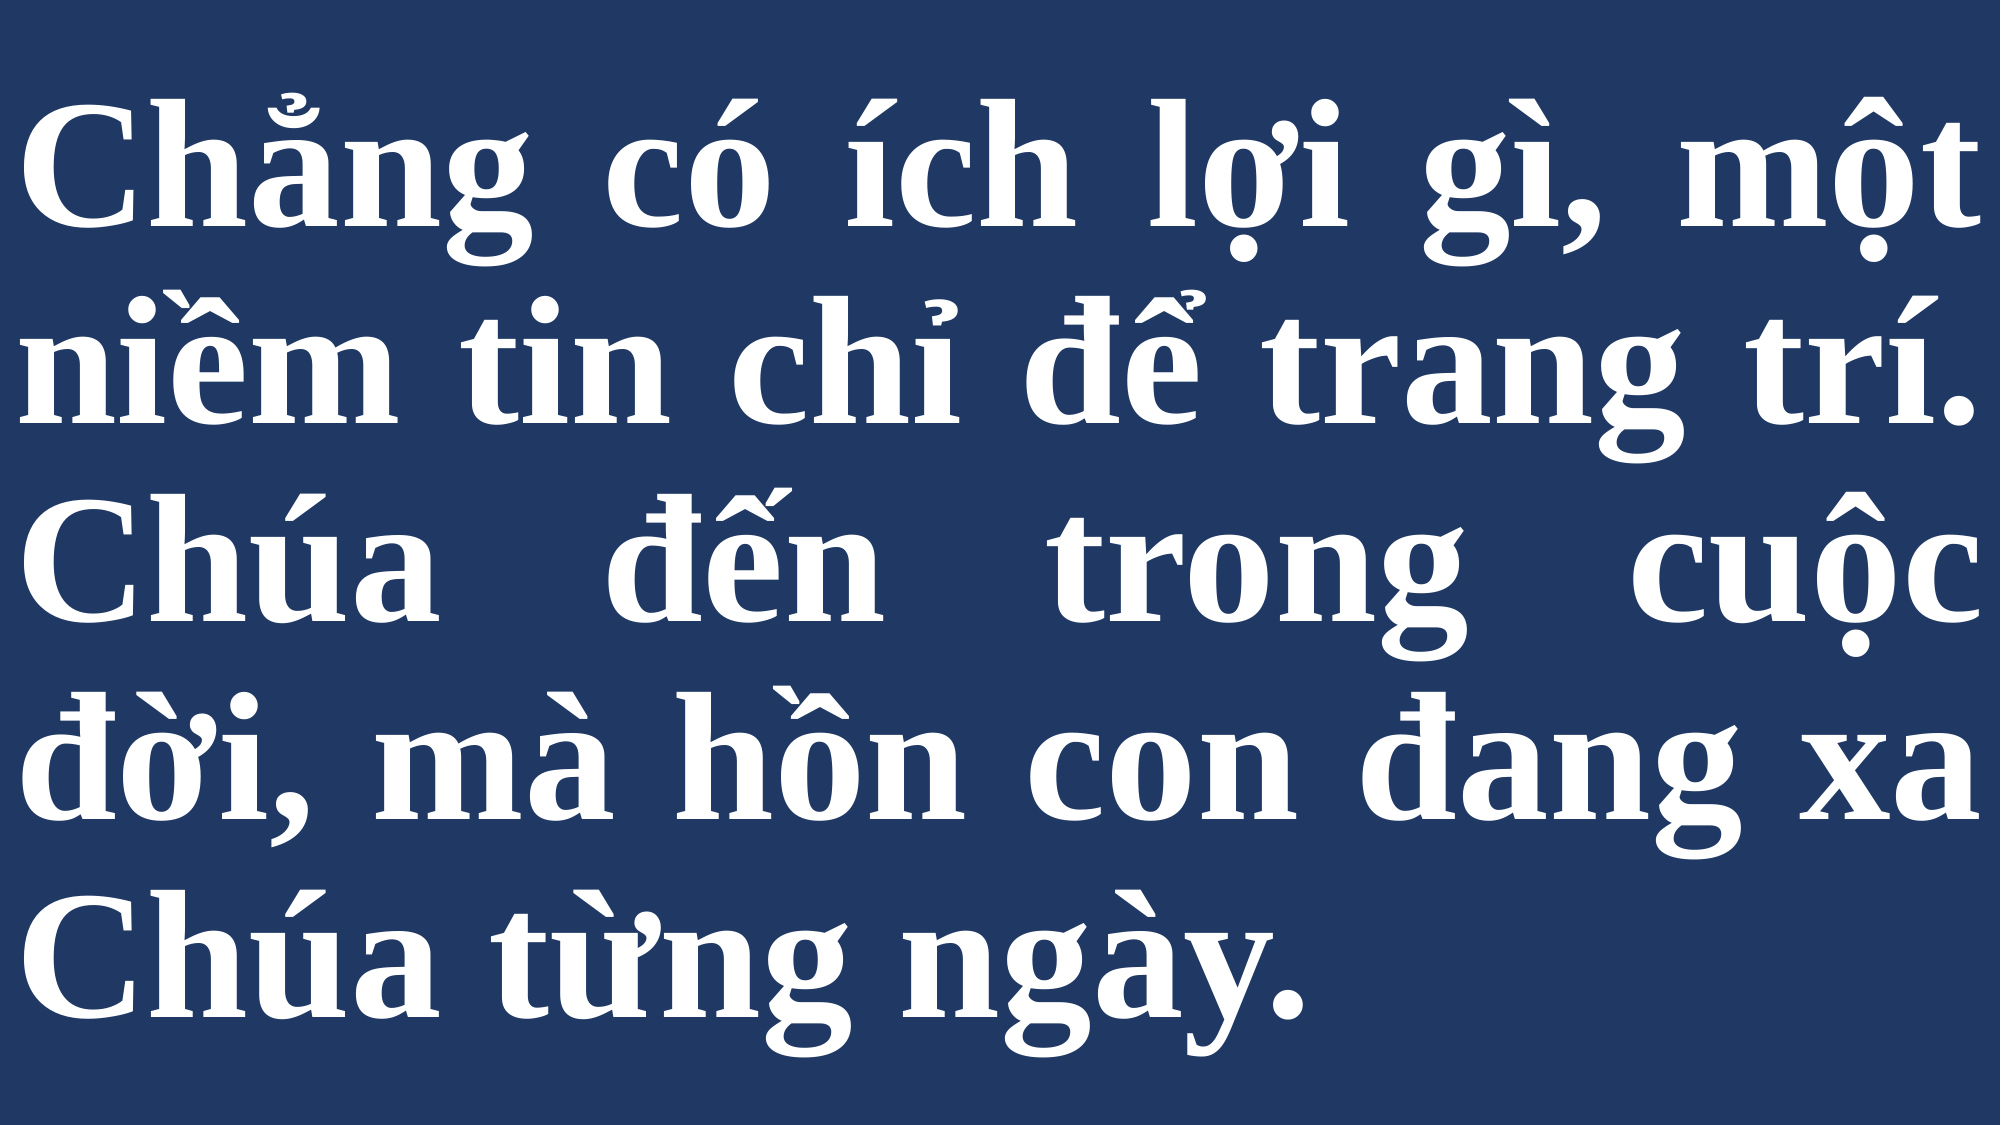

# Chẳng có ích lợi gì, một niềm tin chỉ để trang trí. Chúa đến trong cuộc đời, mà hồn con đang xa Chúa từng ngày.